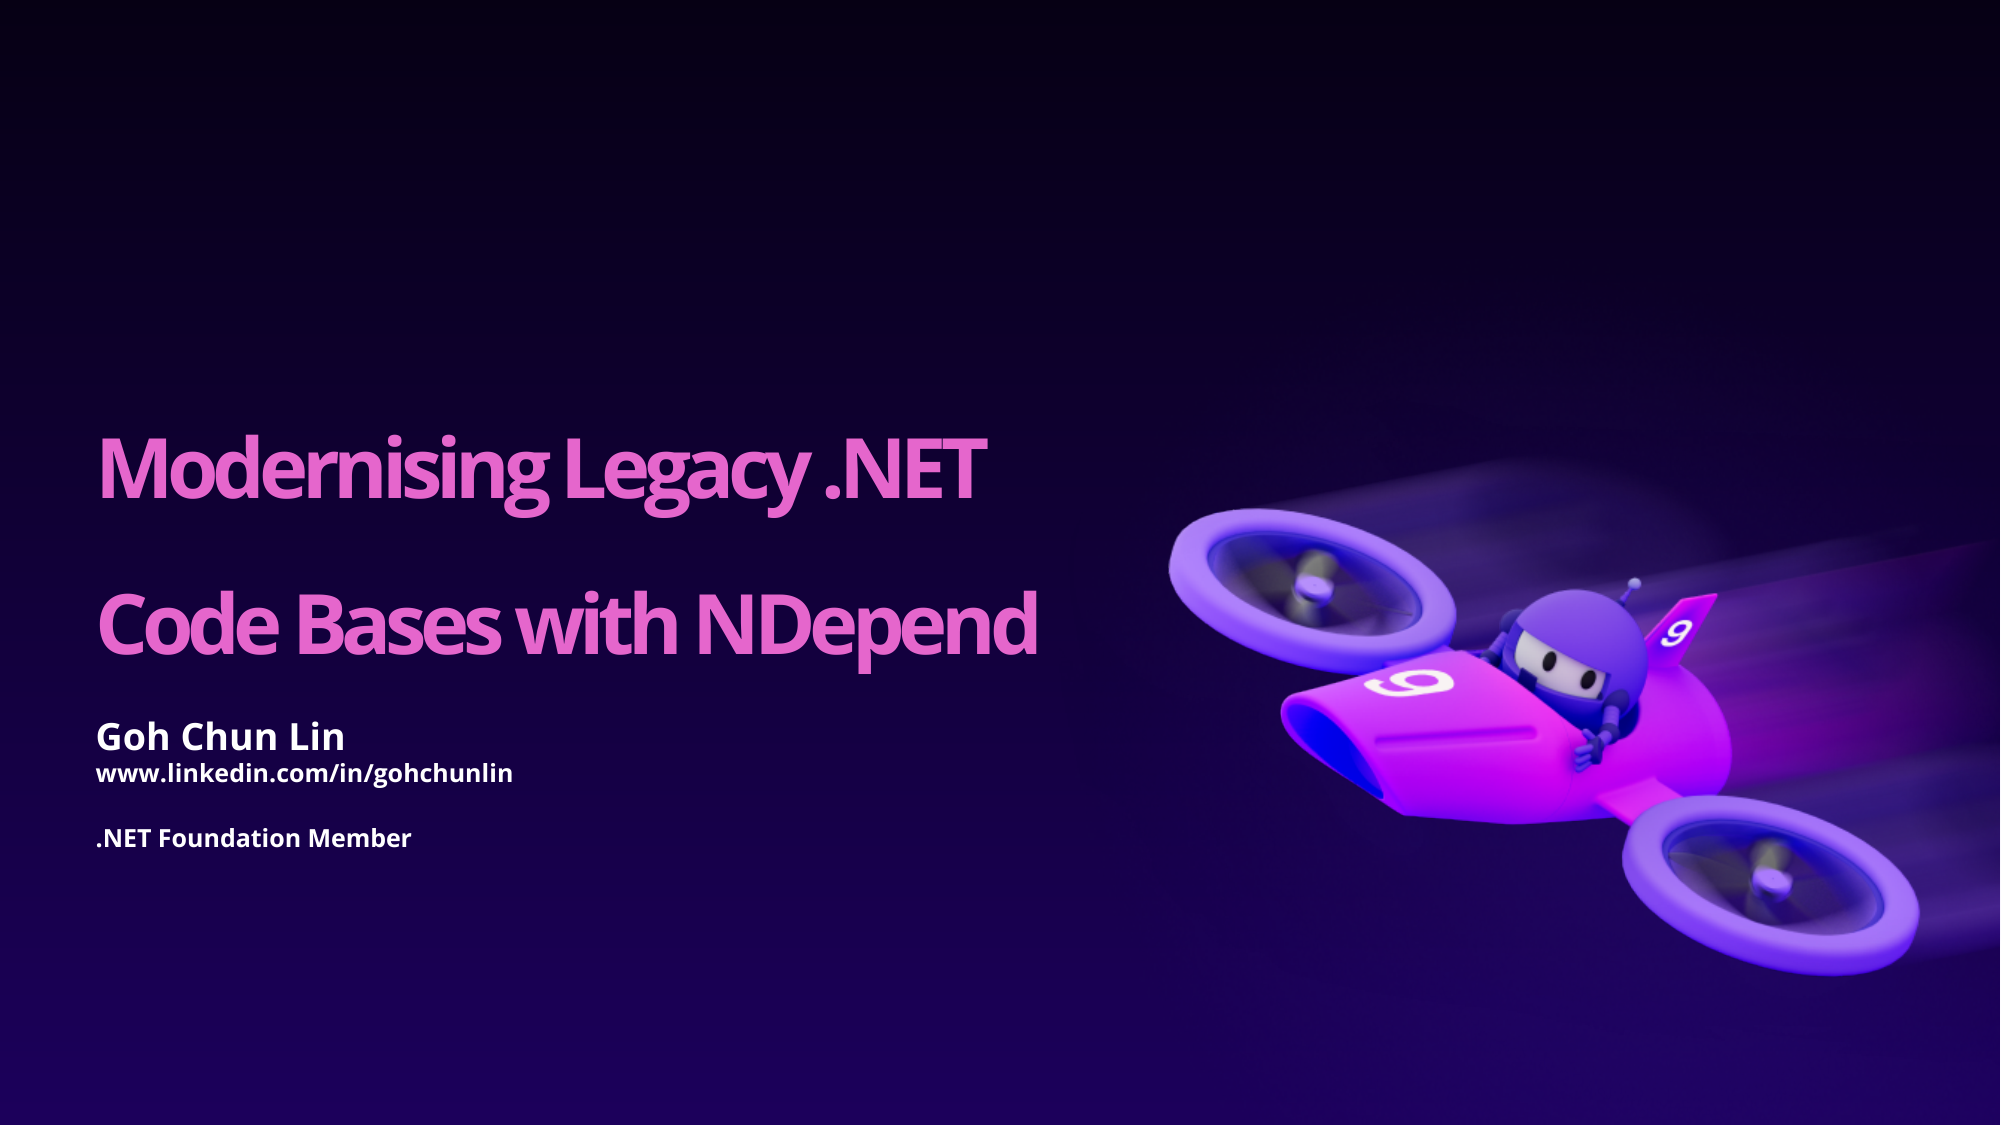

# Modernising Legacy .NET Code Bases with NDepend
Goh Chun Lin
www.linkedin.com/in/gohchunlin
.NET Foundation Member